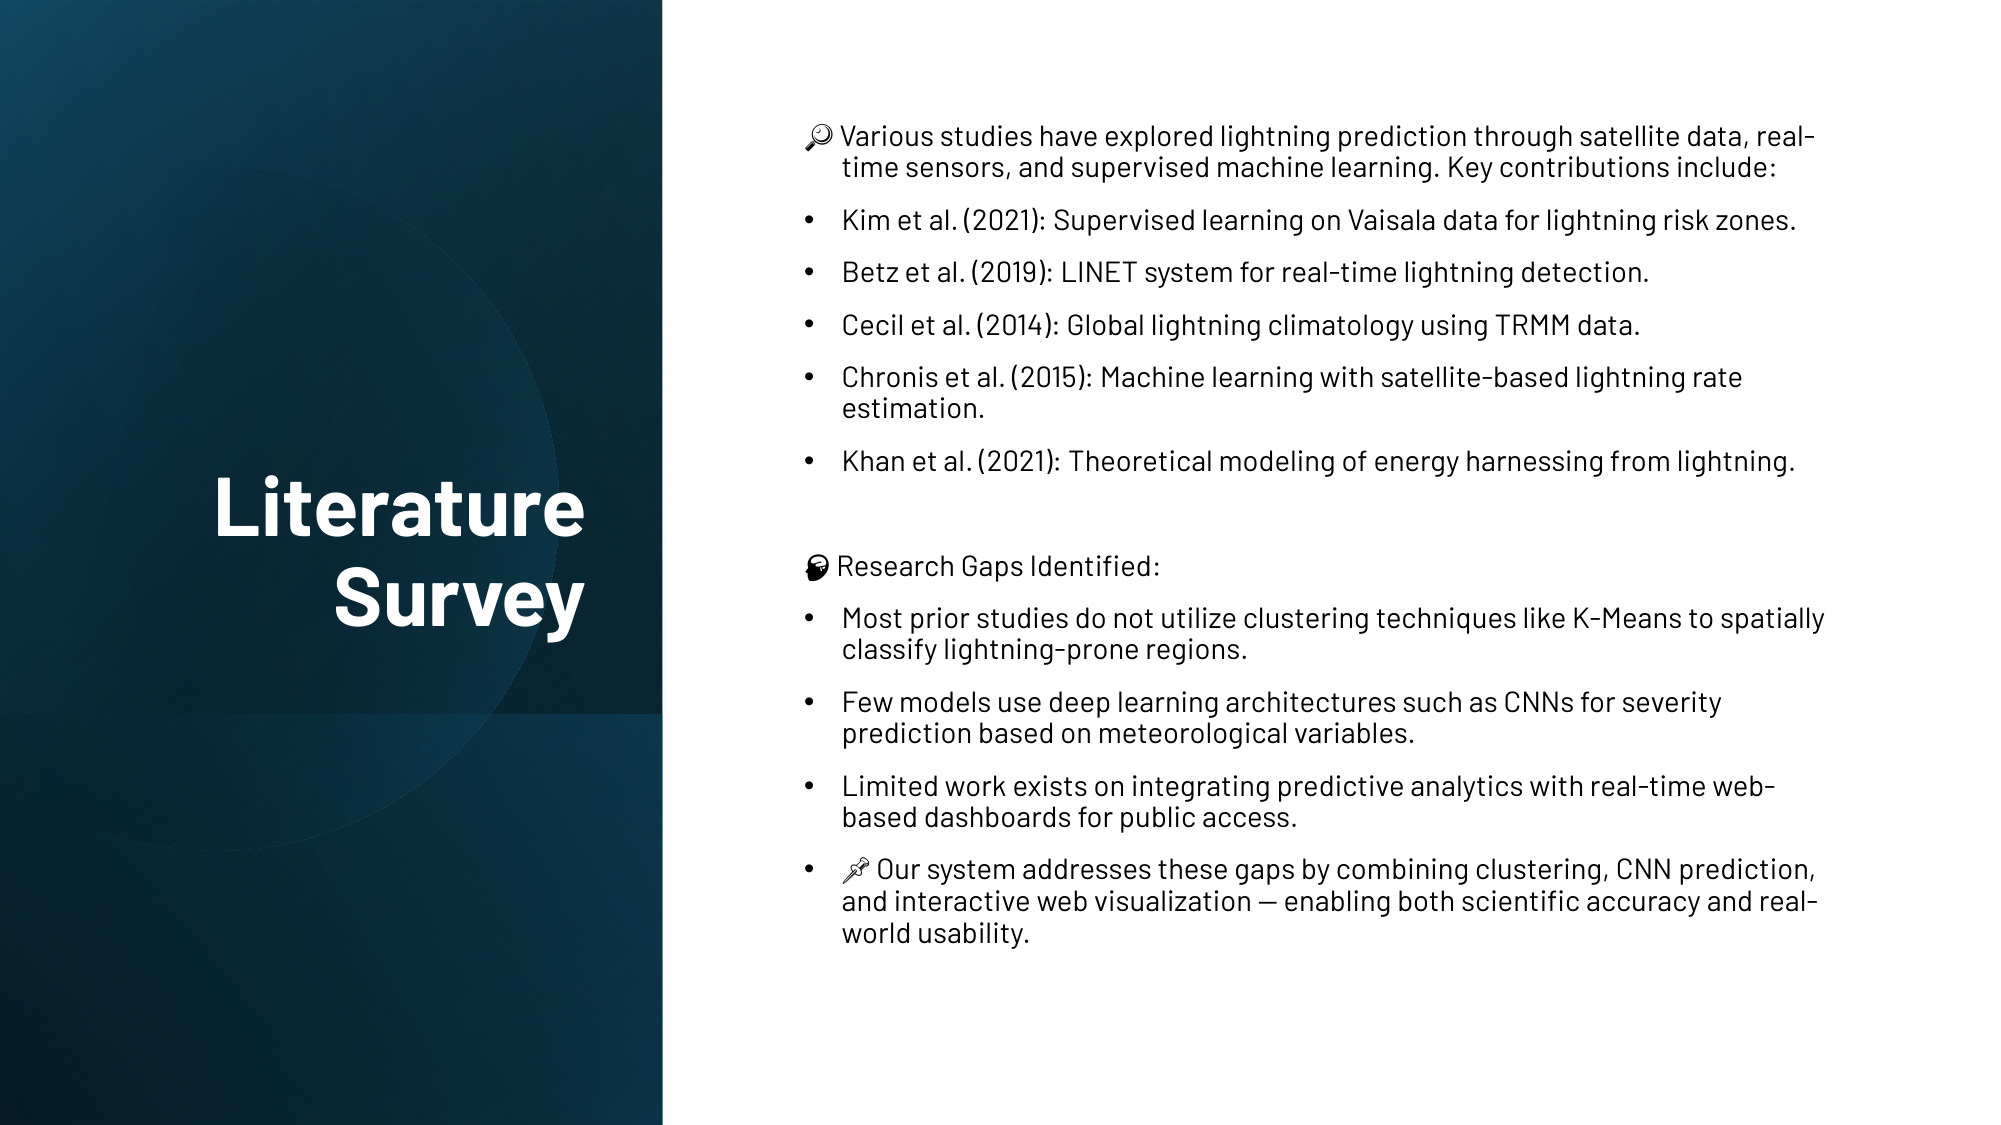

# Literature Survey
🔎 Various studies have explored lightning prediction through satellite data, real-time sensors, and supervised machine learning. Key contributions include:
Kim et al. (2021): Supervised learning on Vaisala data for lightning risk zones.
Betz et al. (2019): LINET system for real-time lightning detection.
Cecil et al. (2014): Global lightning climatology using TRMM data.
Chronis et al. (2015): Machine learning with satellite-based lightning rate estimation.
Khan et al. (2021): Theoretical modeling of energy harnessing from lightning.

🧠 Research Gaps Identified:
Most prior studies do not utilize clustering techniques like K-Means to spatially classify lightning-prone regions.
Few models use deep learning architectures such as CNNs for severity prediction based on meteorological variables.
Limited work exists on integrating predictive analytics with real-time web-based dashboards for public access.
📌 Our system addresses these gaps by combining clustering, CNN prediction, and interactive web visualization — enabling both scientific accuracy and real-world usability.